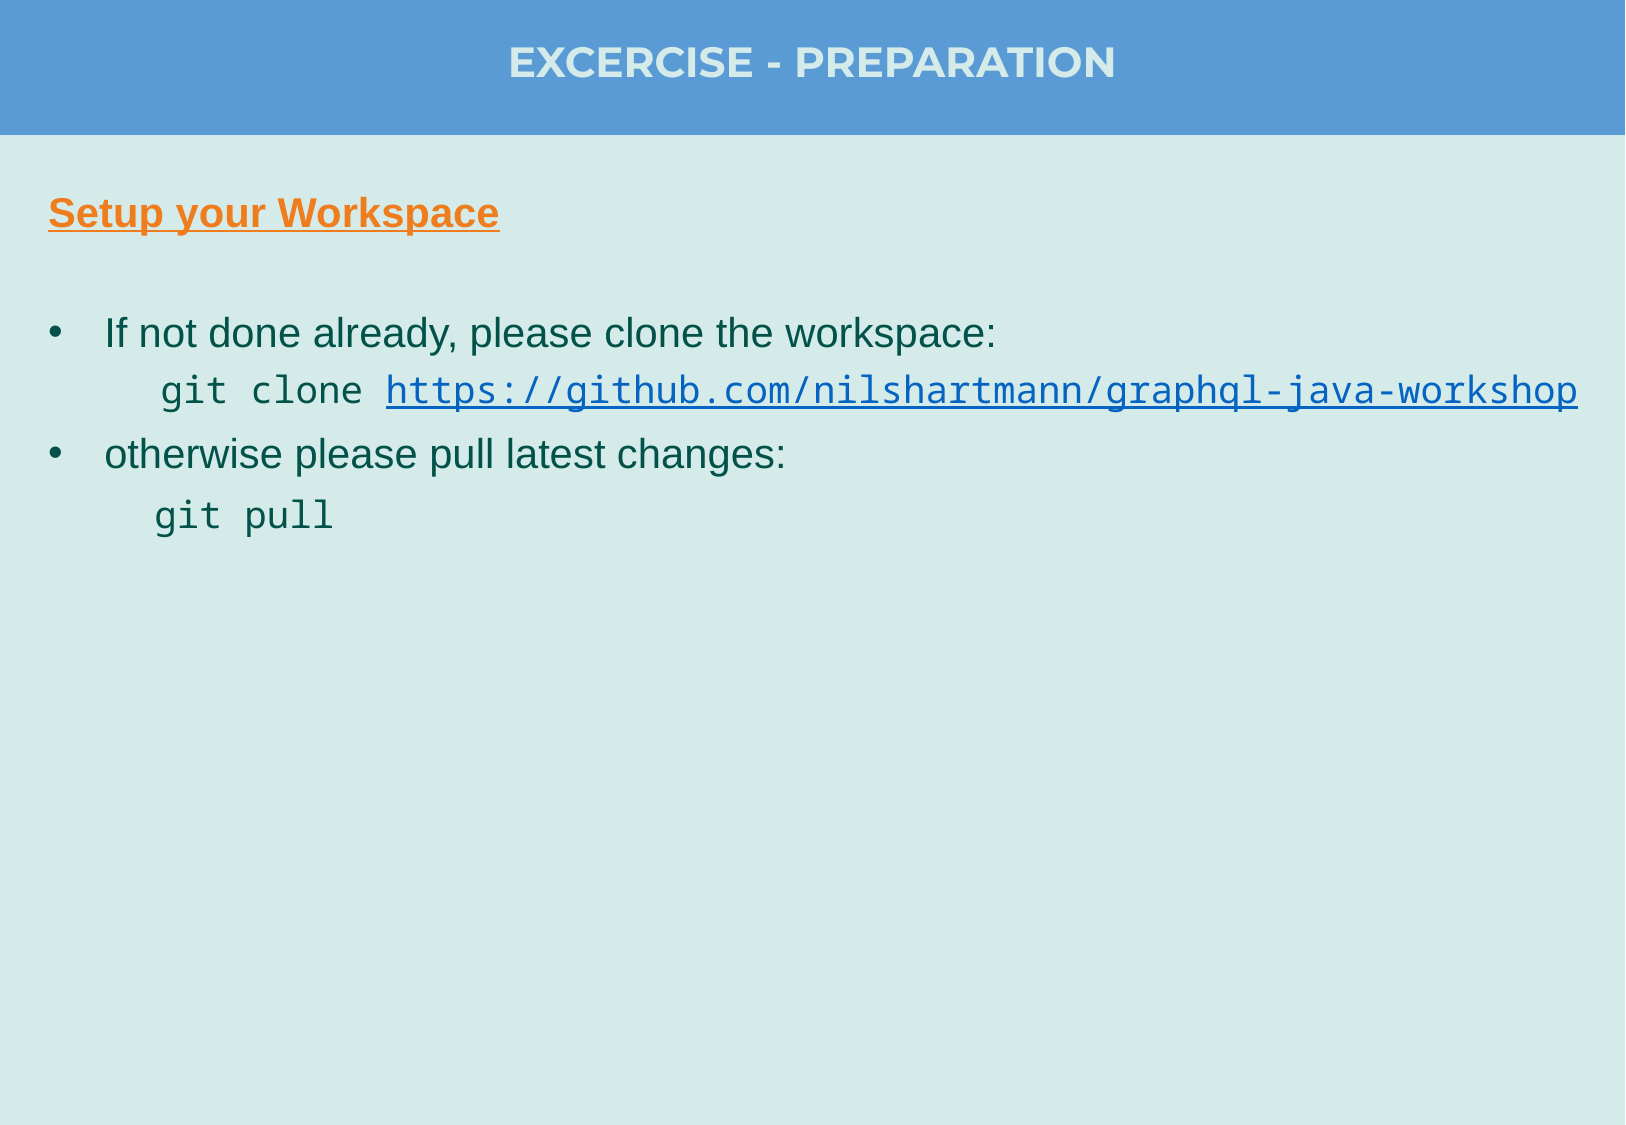

# Excercise - Preparation
Setup your Workspace

If not done already, please clone the workspace:
     git clone https://github.com/nilshartmann/graphql-java-workshop
otherwise please pull latest changes:
  git pull